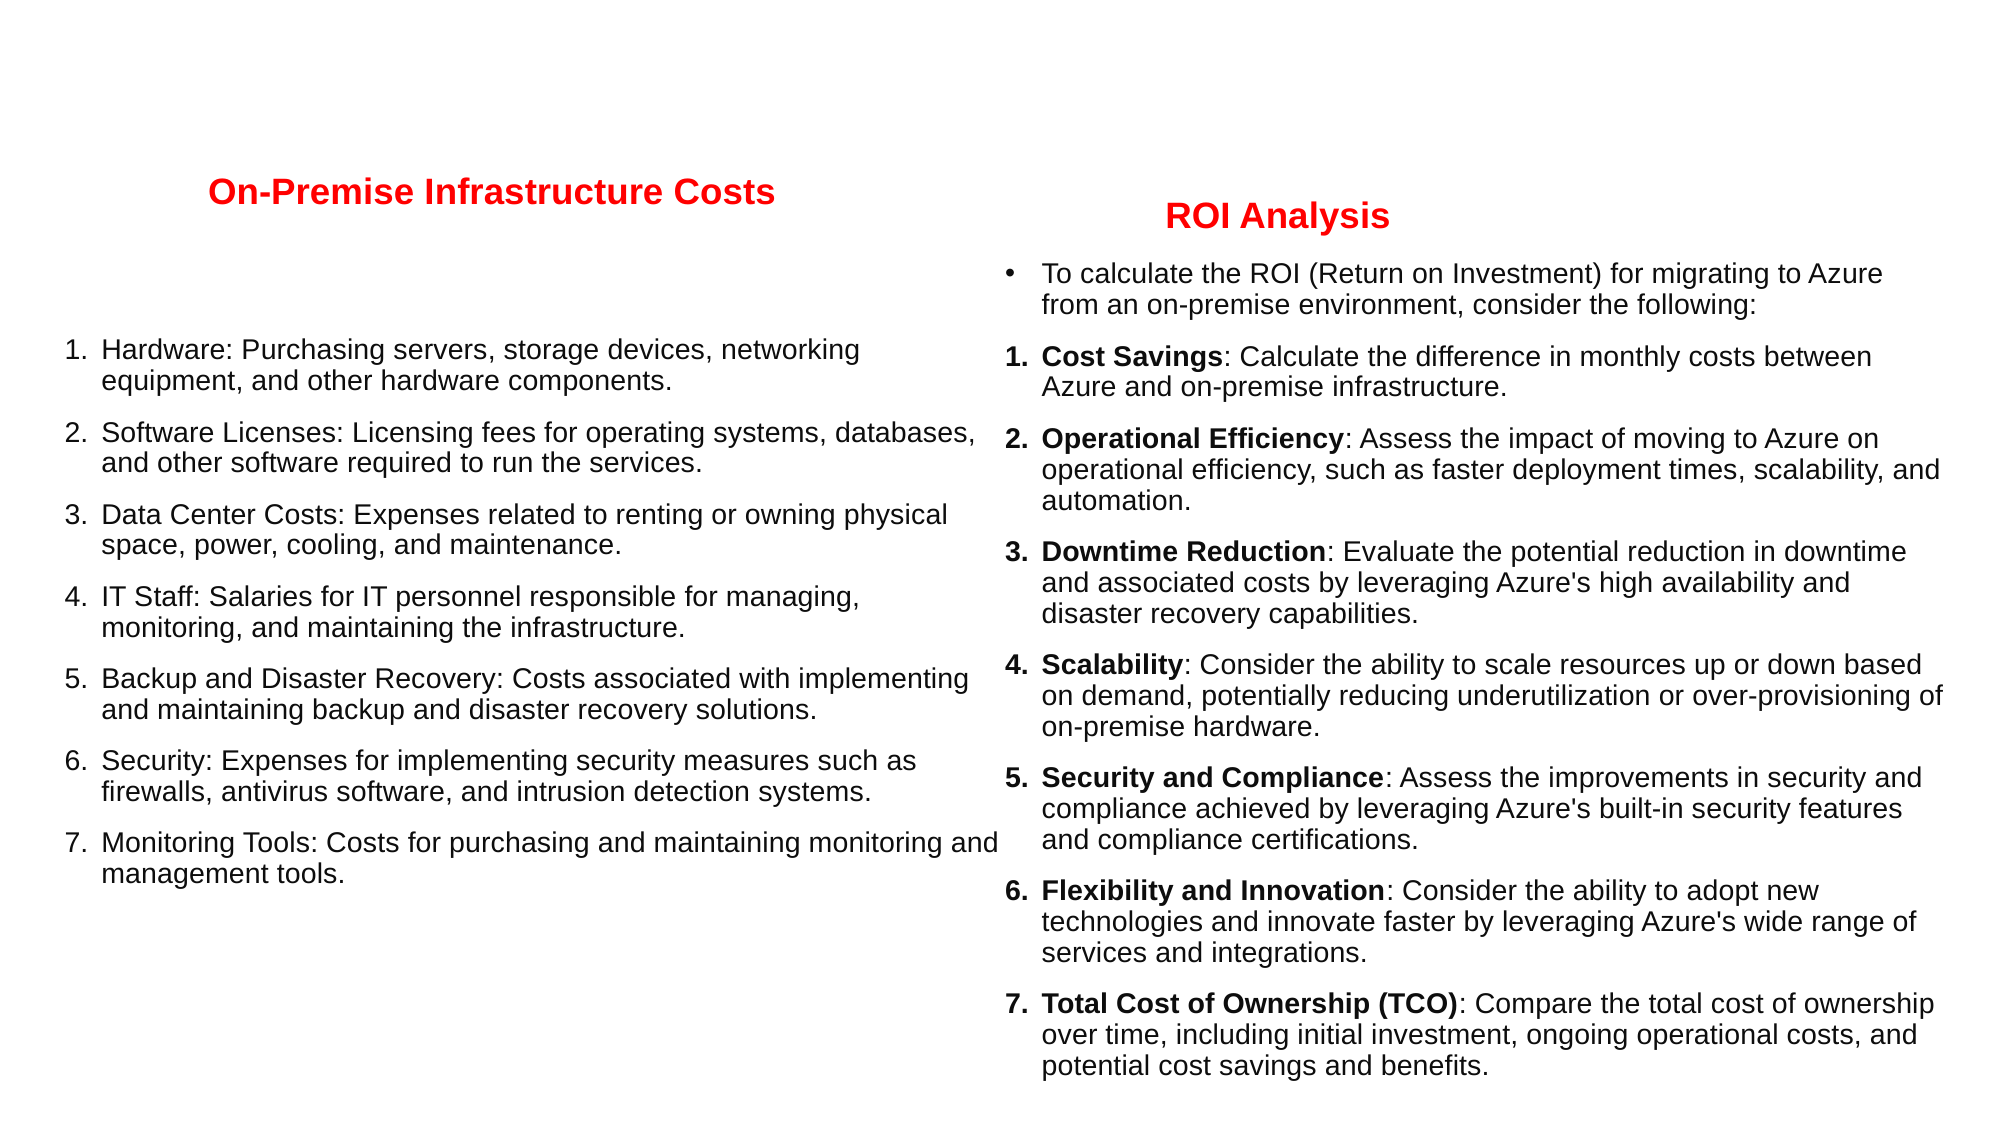

On-Premise Infrastructure Costs

Hardware: Purchasing servers, storage devices, networking equipment, and other hardware components.
Software Licenses: Licensing fees for operating systems, databases, and other software required to run the services.
Data Center Costs: Expenses related to renting or owning physical space, power, cooling, and maintenance.
IT Staff: Salaries for IT personnel responsible for managing, monitoring, and maintaining the infrastructure.
Backup and Disaster Recovery: Costs associated with implementing and maintaining backup and disaster recovery solutions.
Security: Expenses for implementing security measures such as firewalls, antivirus software, and intrusion detection systems.
Monitoring Tools: Costs for purchasing and maintaining monitoring and management tools.

		 ROI Analysis
To calculate the ROI (Return on Investment) for migrating to Azure from an on-premise environment, consider the following:
Cost Savings: Calculate the difference in monthly costs between Azure and on-premise infrastructure.
Operational Efficiency: Assess the impact of moving to Azure on operational efficiency, such as faster deployment times, scalability, and automation.
Downtime Reduction: Evaluate the potential reduction in downtime and associated costs by leveraging Azure's high availability and disaster recovery capabilities.
Scalability: Consider the ability to scale resources up or down based on demand, potentially reducing underutilization or over-provisioning of on-premise hardware.
Security and Compliance: Assess the improvements in security and compliance achieved by leveraging Azure's built-in security features and compliance certifications.
Flexibility and Innovation: Consider the ability to adopt new technologies and innovate faster by leveraging Azure's wide range of services and integrations.
Total Cost of Ownership (TCO): Compare the total cost of ownership over time, including initial investment, ongoing operational costs, and potential cost savings and benefits.